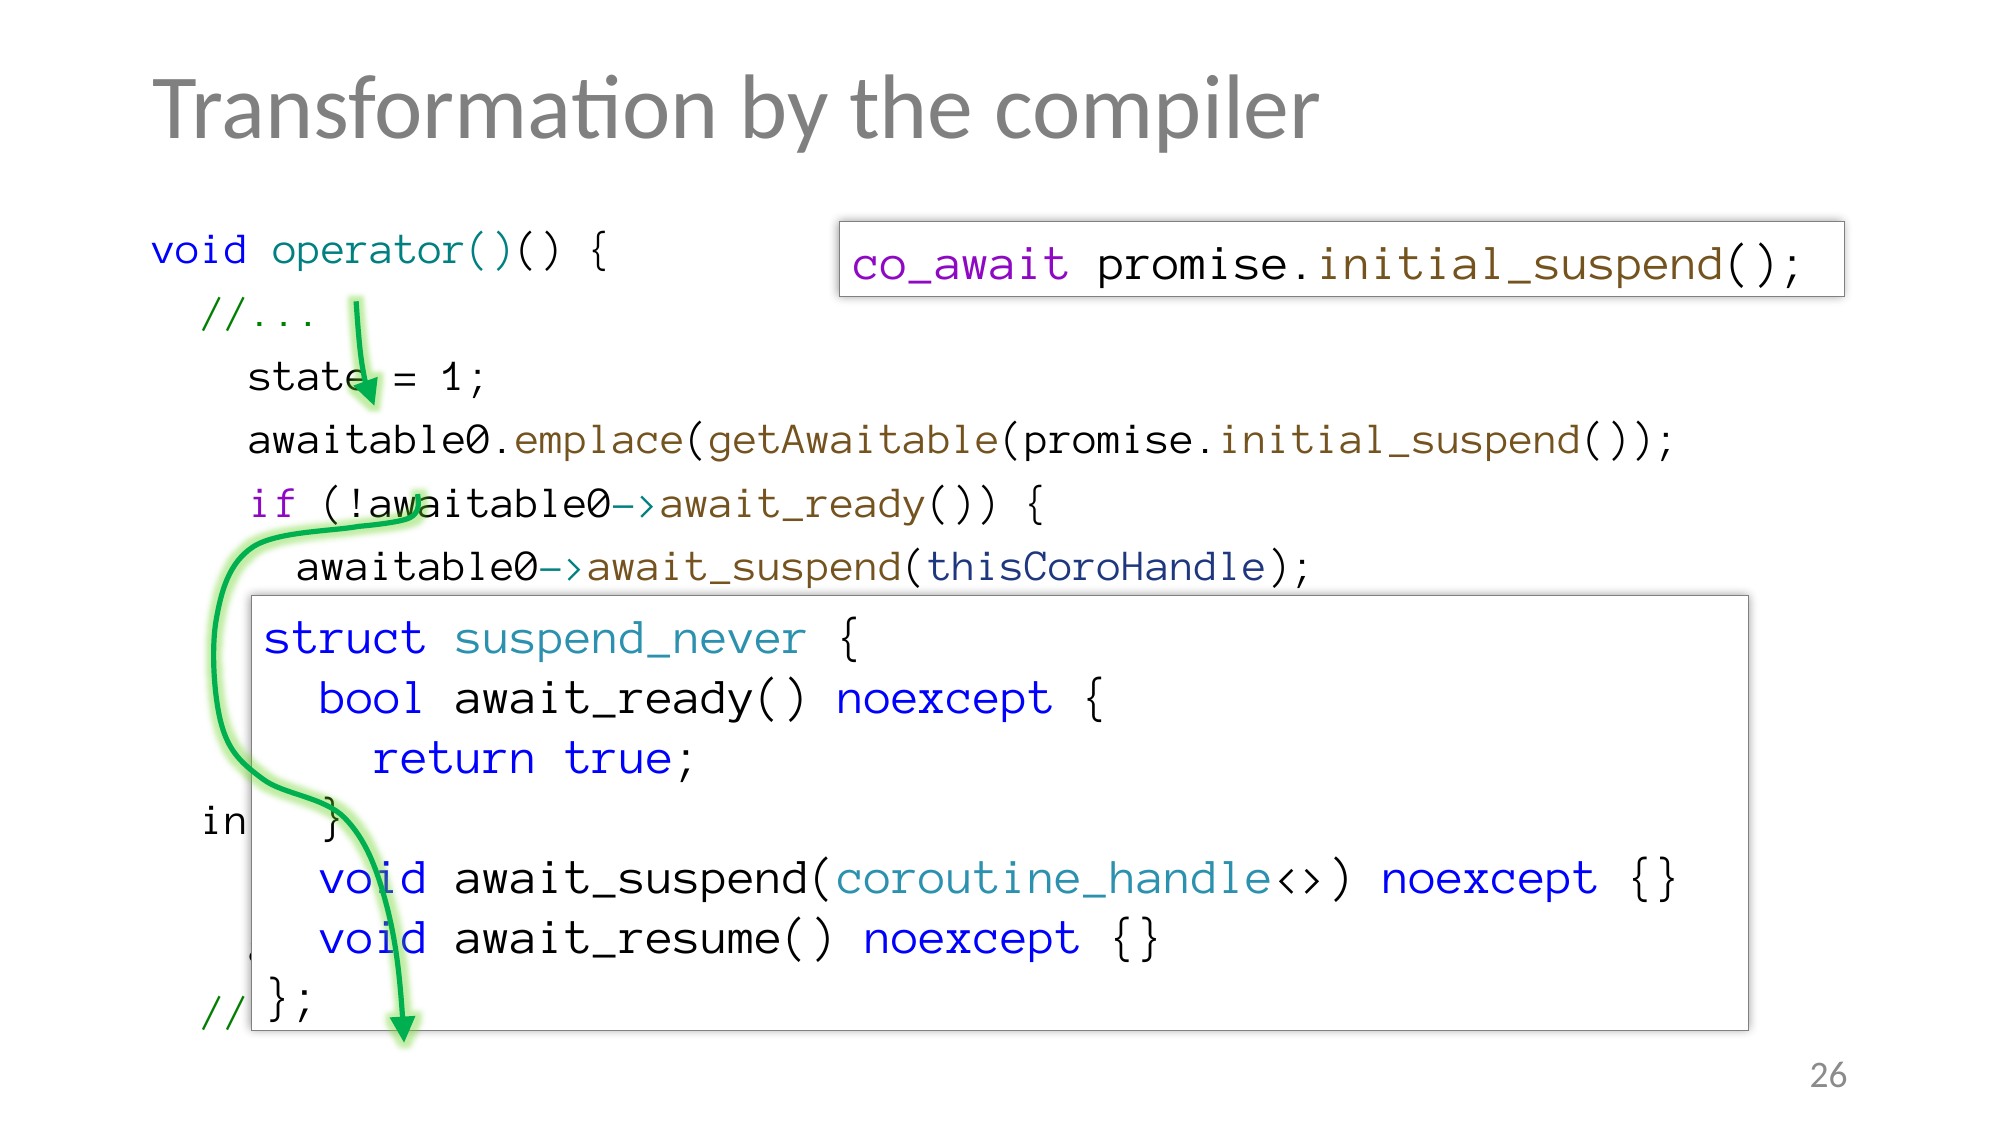

# Transformation by the compiler
void operator()() {
  //...
    state = 1;
    awaitable0.emplace(getAwaitable(promise.initial_suspend());
    if (!awaitable0->await_ready()) {
      awaitable0->await_suspend(thisCoroHandle);
      // suspend
      return;
    }
  initialResume:
    initial_await_resume_called = true;
    awaitable0->await_resume();
  //...
co_await promise.initial_suspend();

struct suspend_never {
  bool await_ready() noexcept {
    return true;
  }
  void await_suspend(coroutine_handle<>) noexcept {}
  void await_resume() noexcept {}
};
26